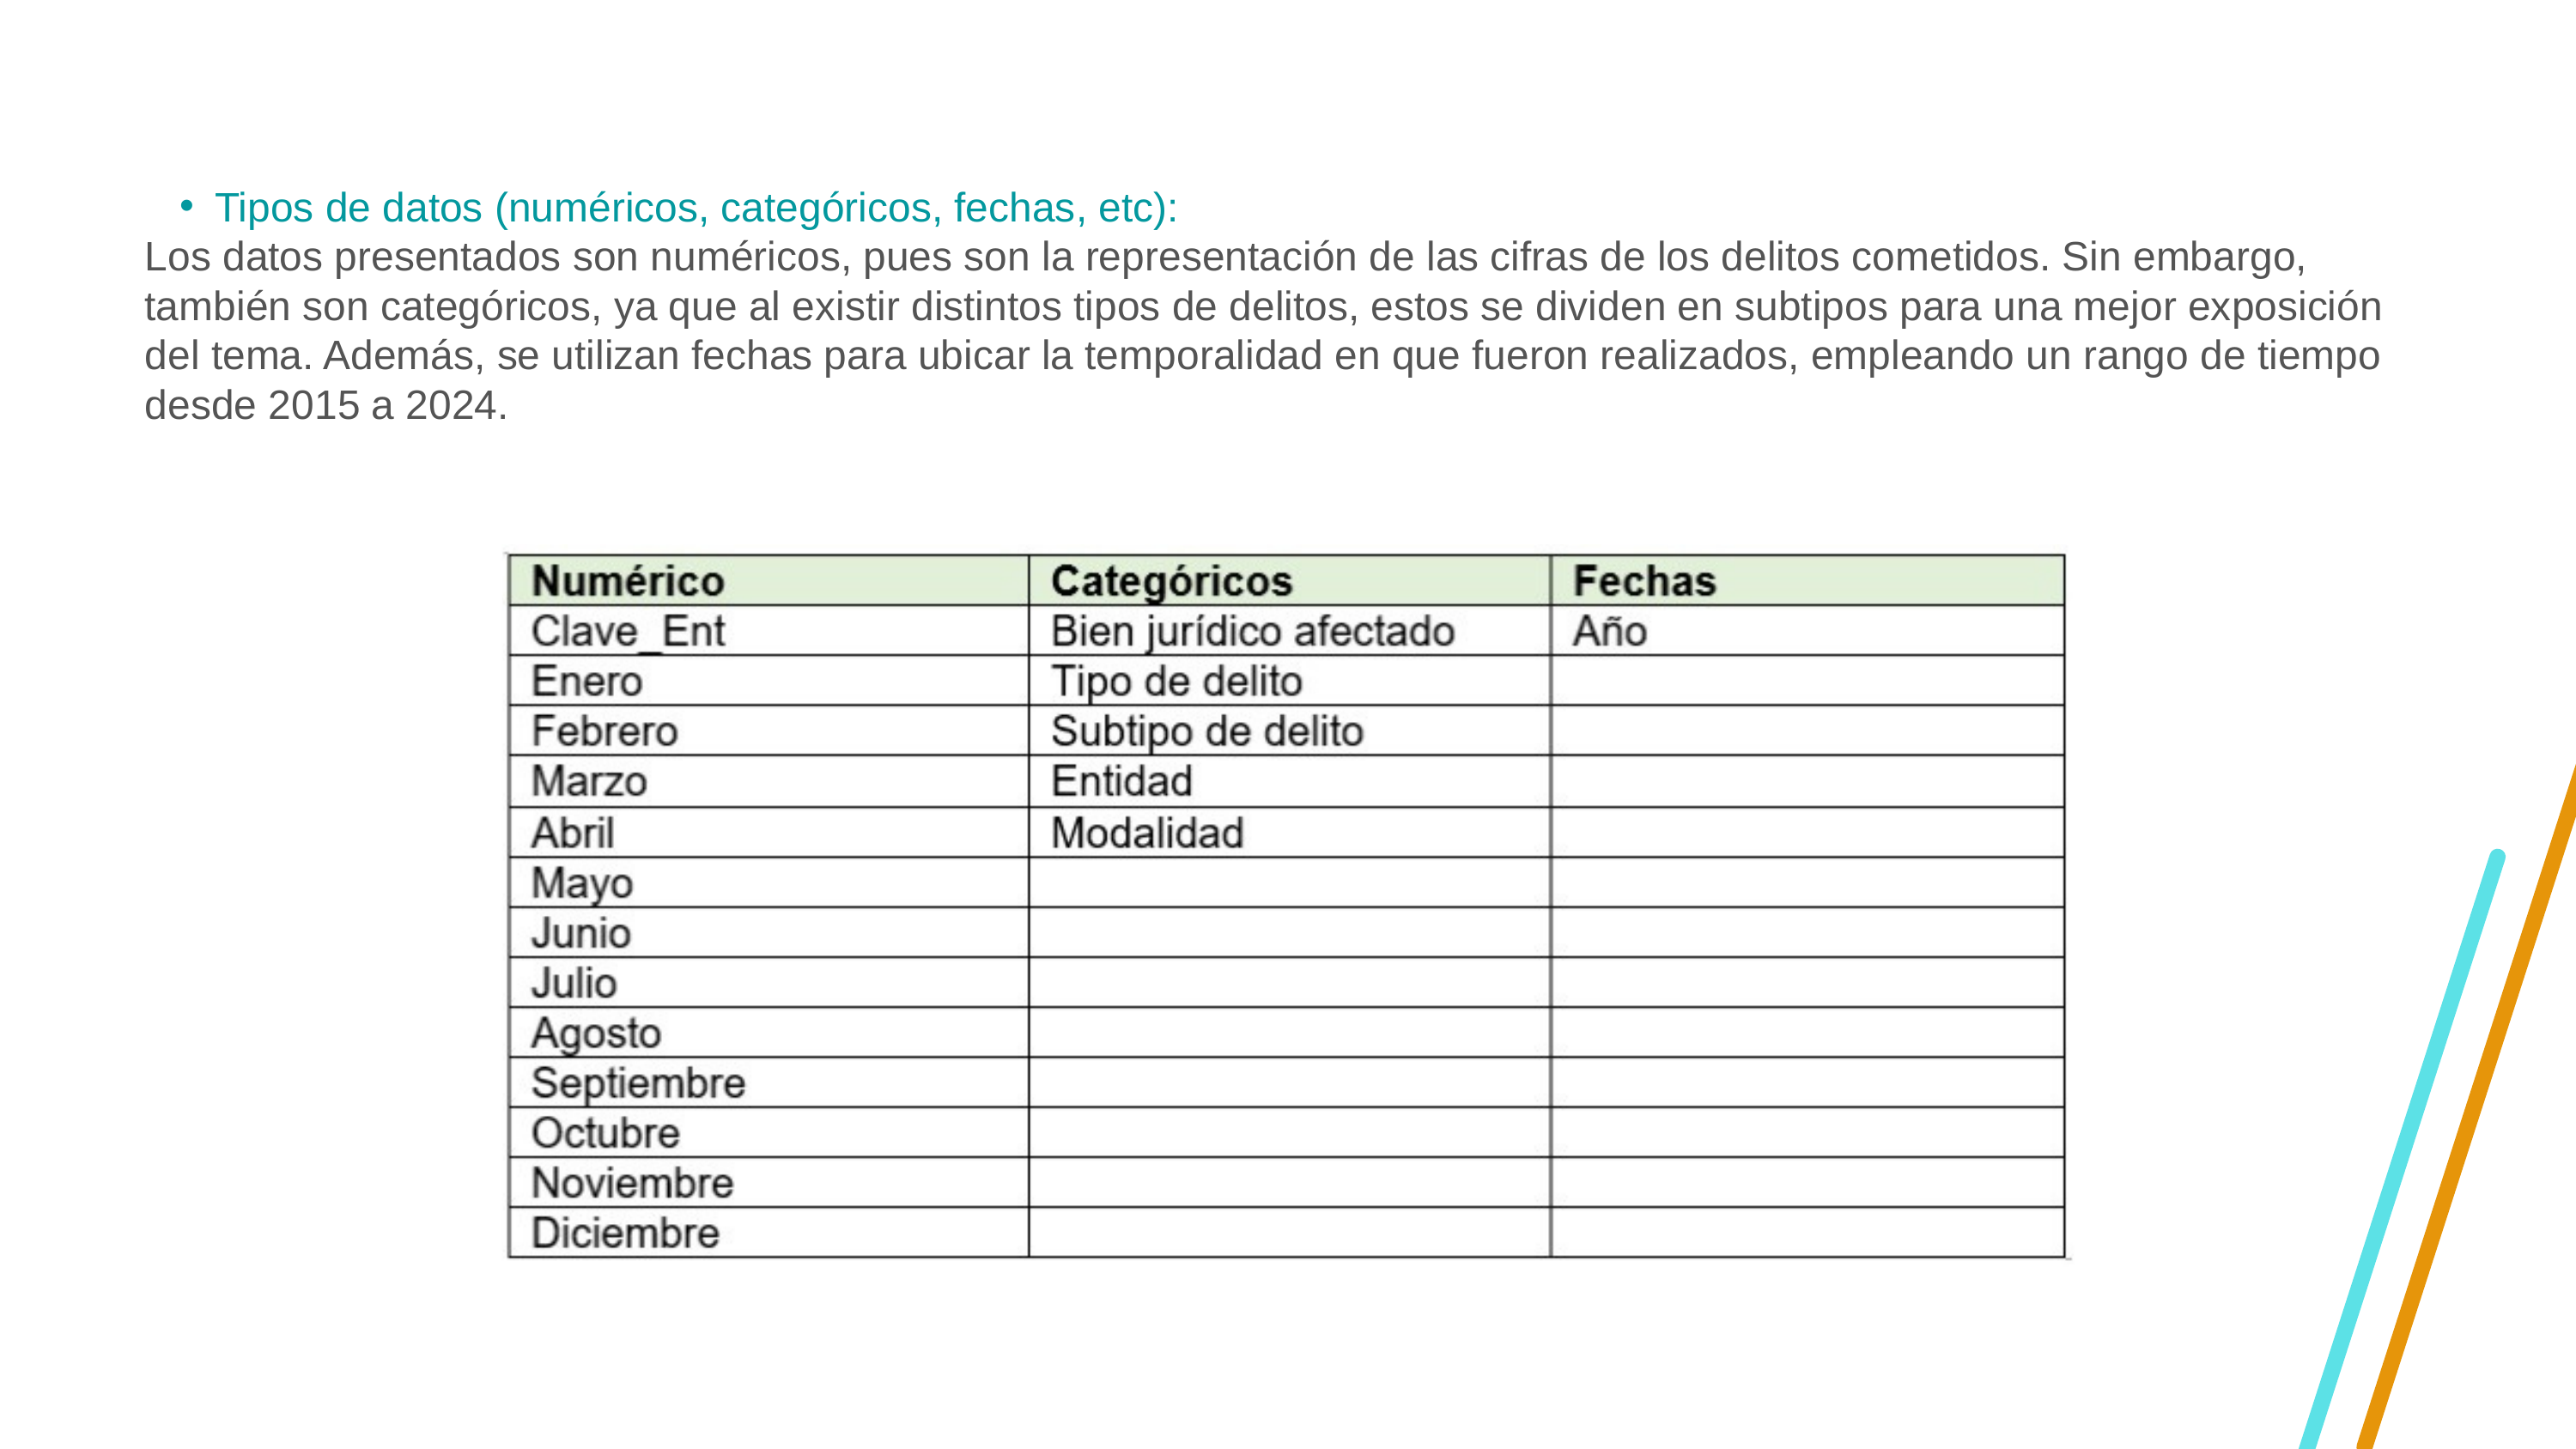

Tipos de datos (numéricos, categóricos, fechas, etc):
Los datos presentados son numéricos, pues son la representación de las cifras de los delitos cometidos. Sin embargo, también son categóricos, ya que al existir distintos tipos de delitos, estos se dividen en subtipos para una mejor exposición del tema. Además, se utilizan fechas para ubicar la temporalidad en que fueron realizados, empleando un rango de tiempo desde 2015 a 2024.